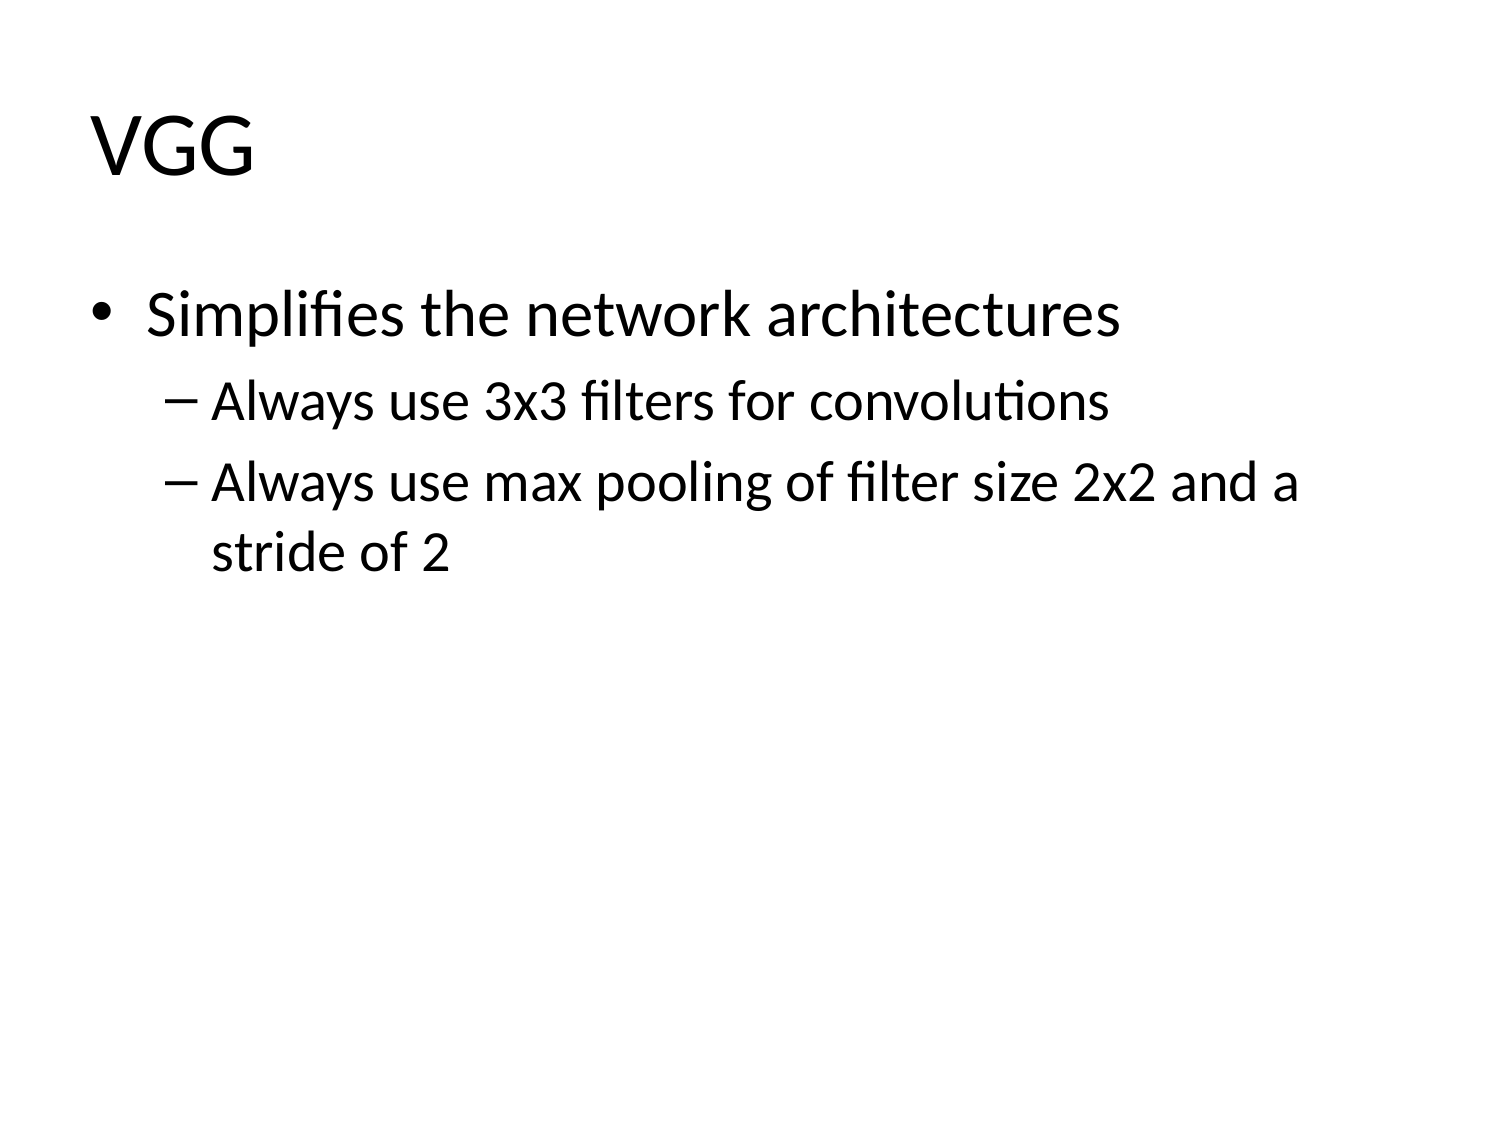

# VGG
Simplifies the network architectures
Always use 3x3 filters for convolutions
Always use max pooling of filter size 2x2 and a stride of 2